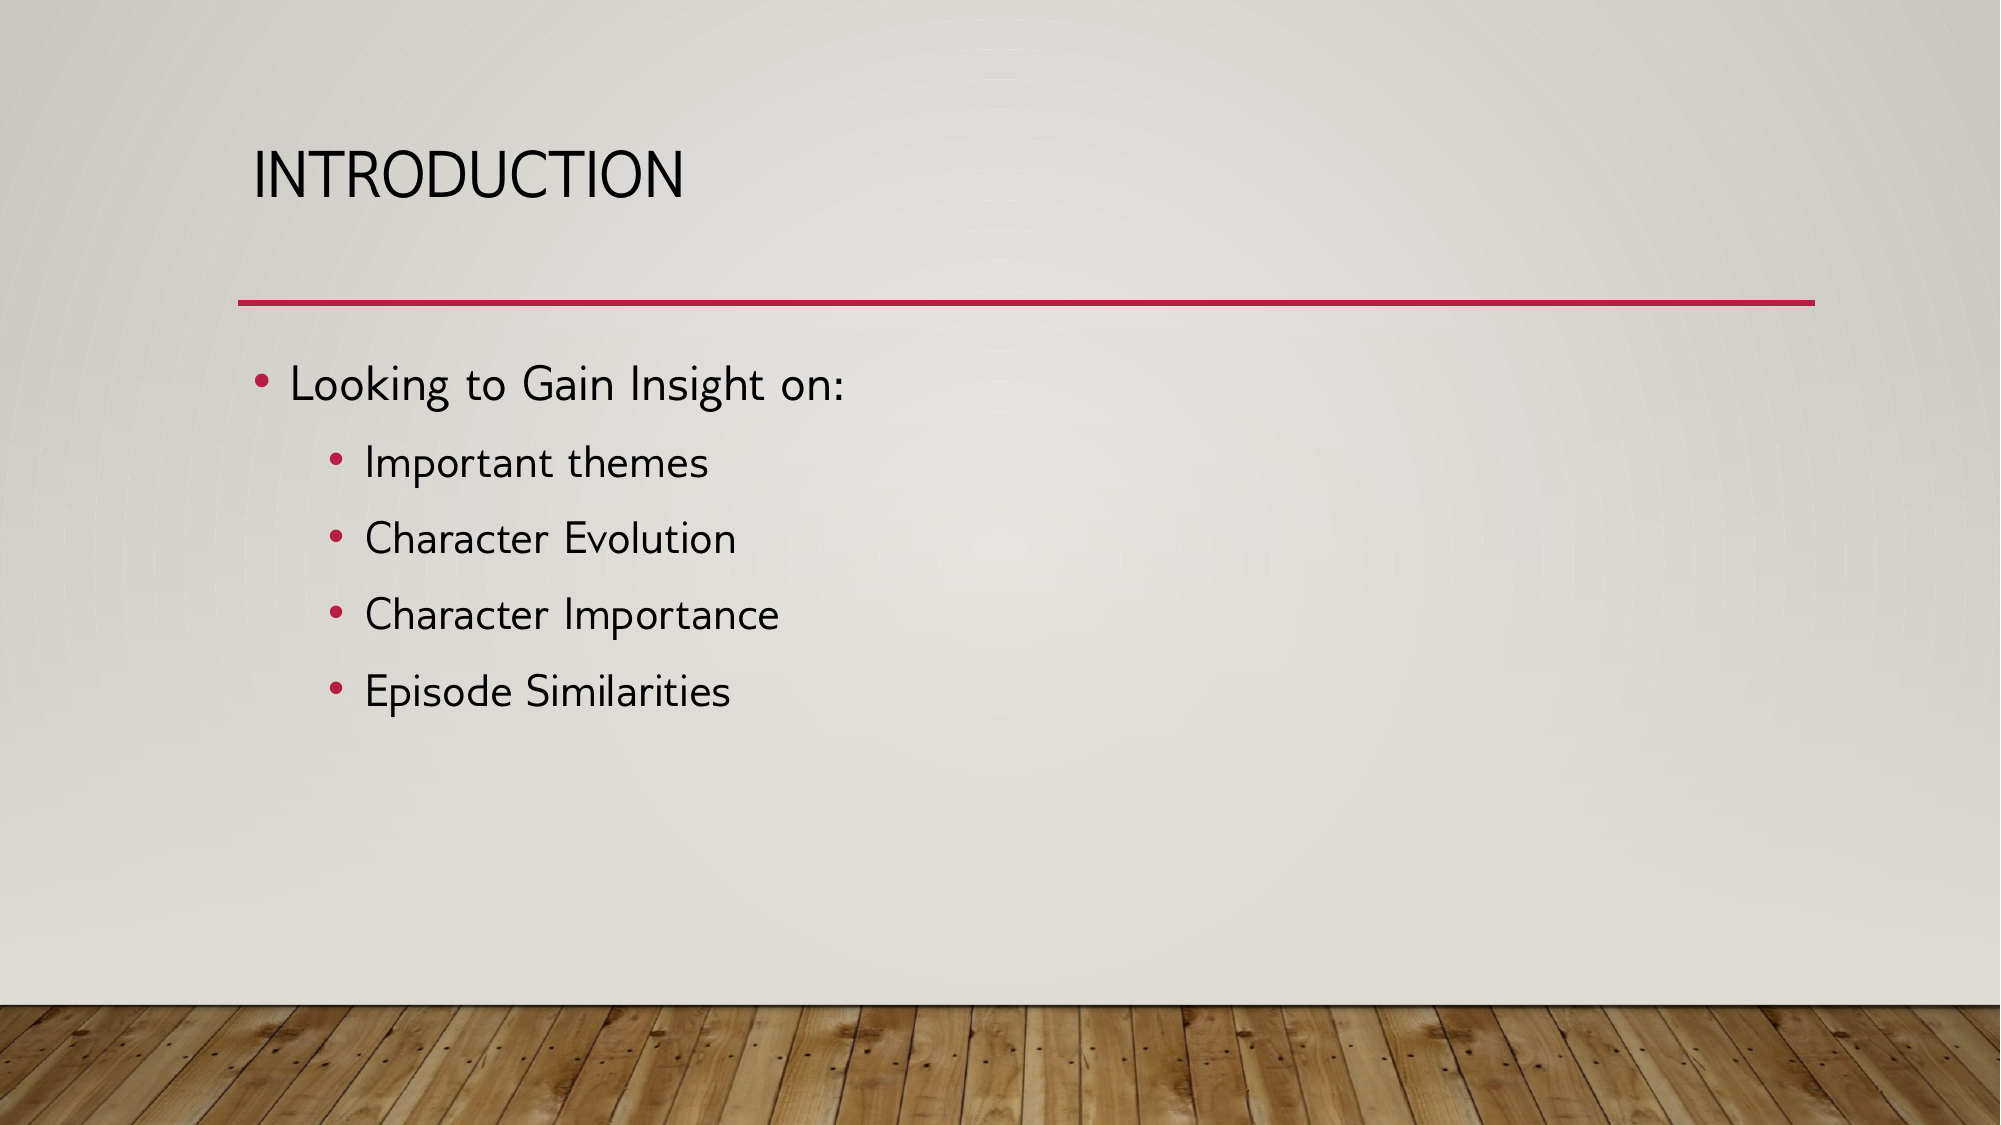

# Introduction
Looking to Gain Insight on:
Important themes
Character Evolution
Character Importance
Episode Similarities